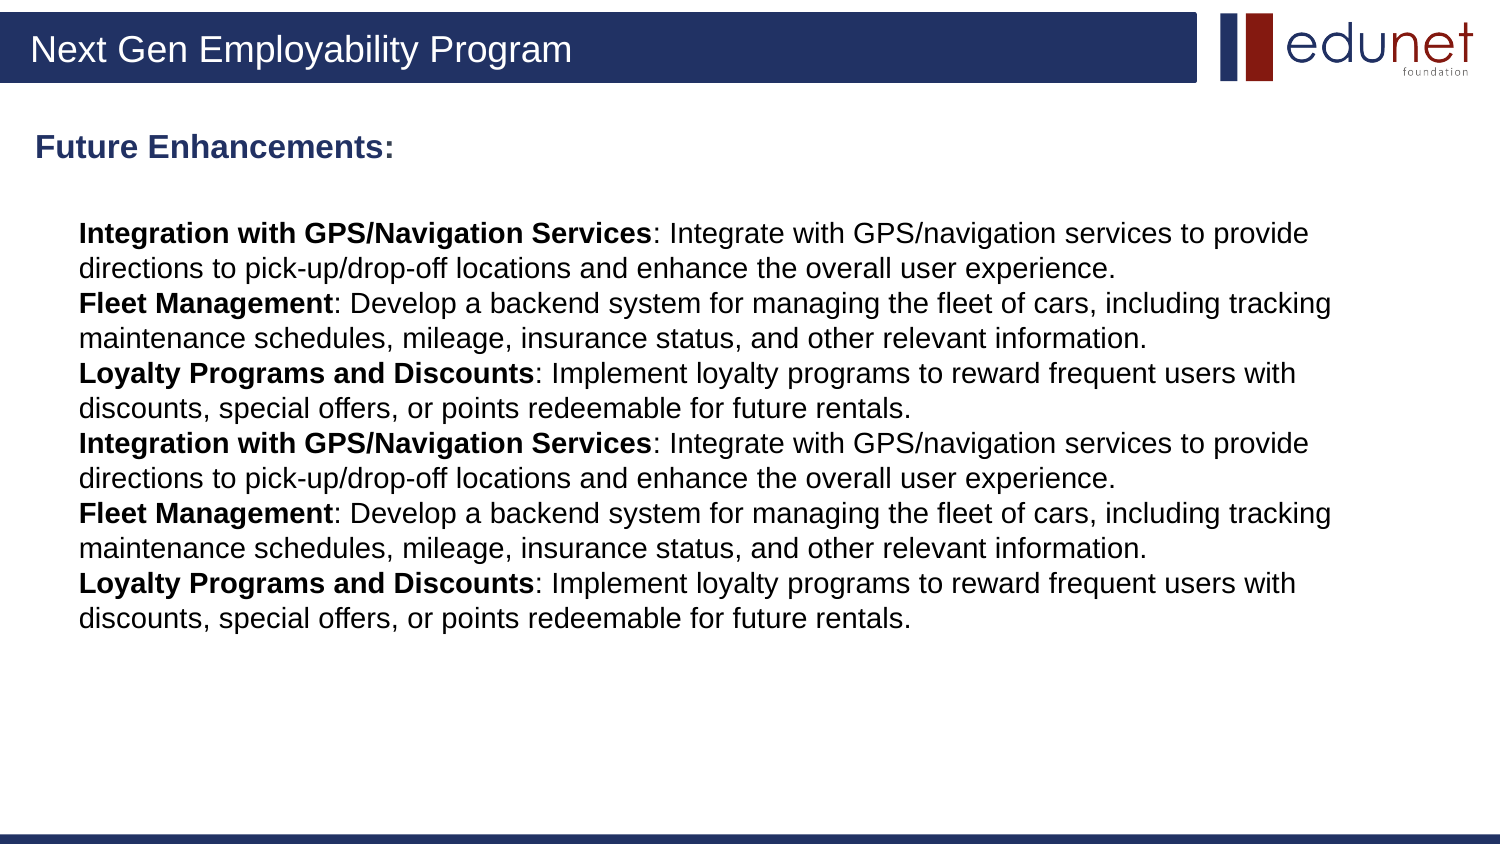

# Future Enhancements:
Integration with GPS/Navigation Services: Integrate with GPS/navigation services to provide directions to pick-up/drop-off locations and enhance the overall user experience.
Fleet Management: Develop a backend system for managing the fleet of cars, including tracking maintenance schedules, mileage, insurance status, and other relevant information.
Loyalty Programs and Discounts: Implement loyalty programs to reward frequent users with discounts, special offers, or points redeemable for future rentals.
Integration with GPS/Navigation Services: Integrate with GPS/navigation services to provide directions to pick-up/drop-off locations and enhance the overall user experience.
Fleet Management: Develop a backend system for managing the fleet of cars, including tracking maintenance schedules, mileage, insurance status, and other relevant information.
Loyalty Programs and Discounts: Implement loyalty programs to reward frequent users with discounts, special offers, or points redeemable for future rentals.